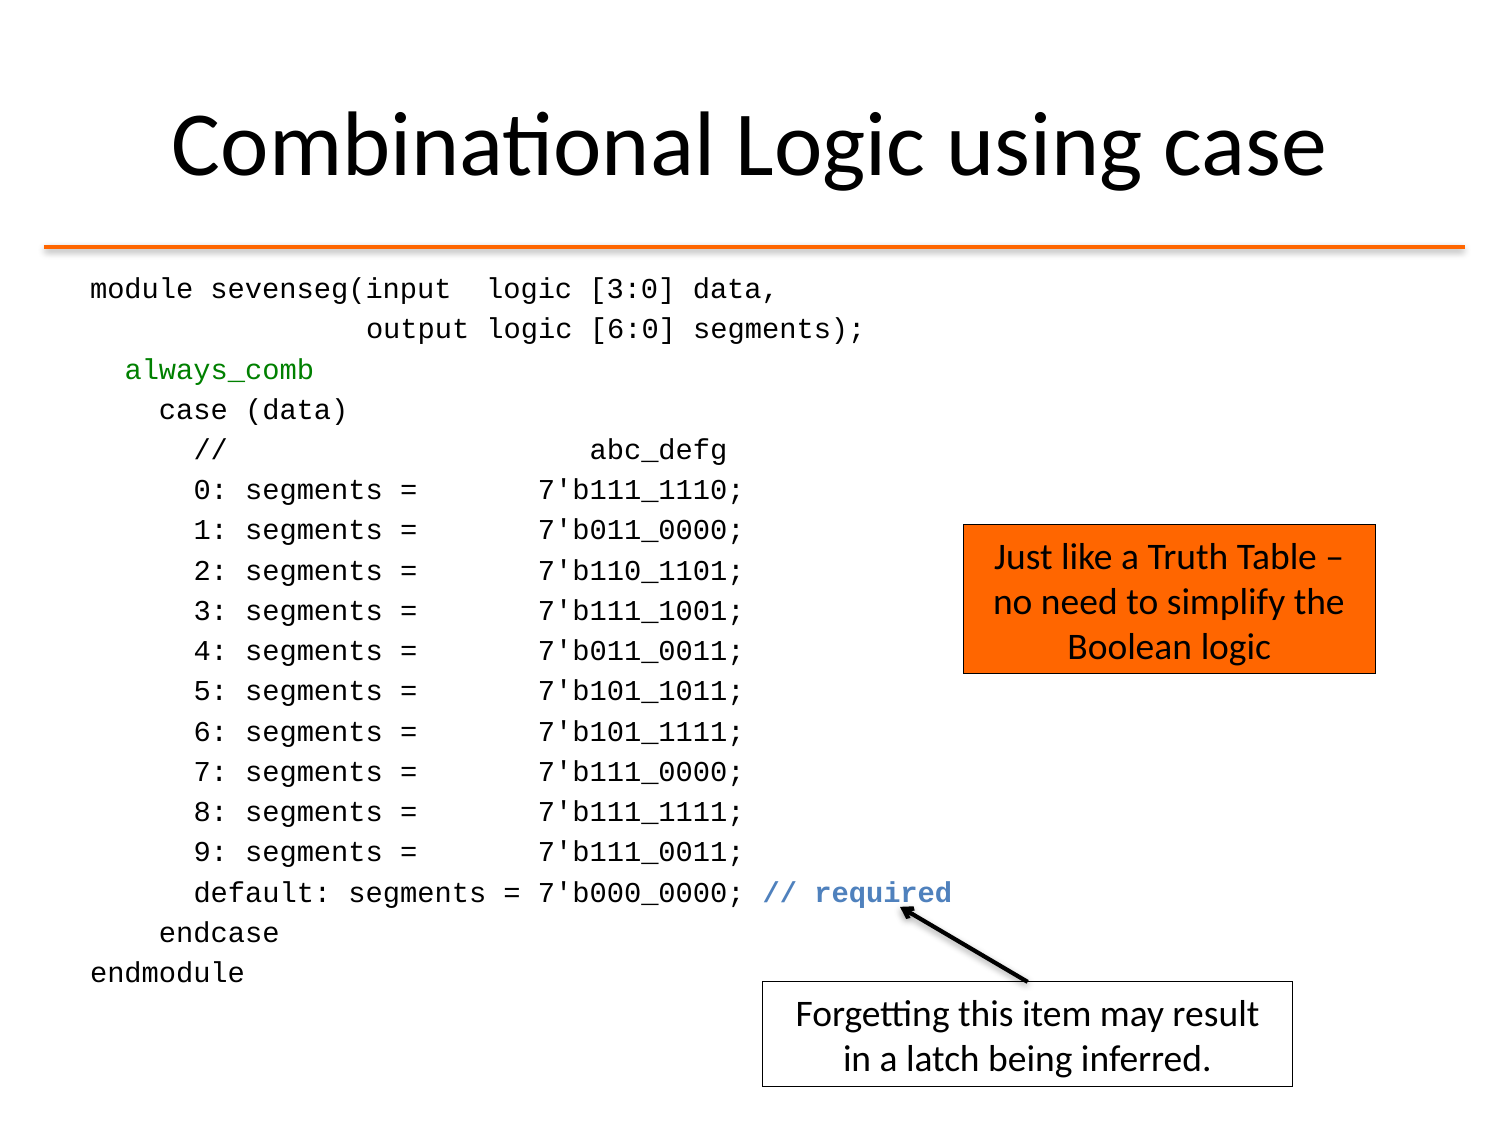

# Combinational Logic using case

module sevenseg(input  logic [3:0] data,
                output logic [6:0] segments);
  always_comb
    case (data)
      //                     abc_defg
      0: segments =       7'b111_1110;
      1: segments =       7'b011_0000;
      2: segments =       7'b110_1101;
      3: segments =       7'b111_1001;
      4: segments =       7'b011_0011;
      5: segments =       7'b101_1011;
      6: segments =       7'b101_1111;
      7: segments =       7'b111_0000;
      8: segments =       7'b111_1111;
      9: segments =       7'b111_0011;
      default: segments = 7'b000_0000; // required
    endcase
endmodule

Just like a Truth Table – no need to simplify the Boolean logic
Forgetting this item may result in a latch being inferred.